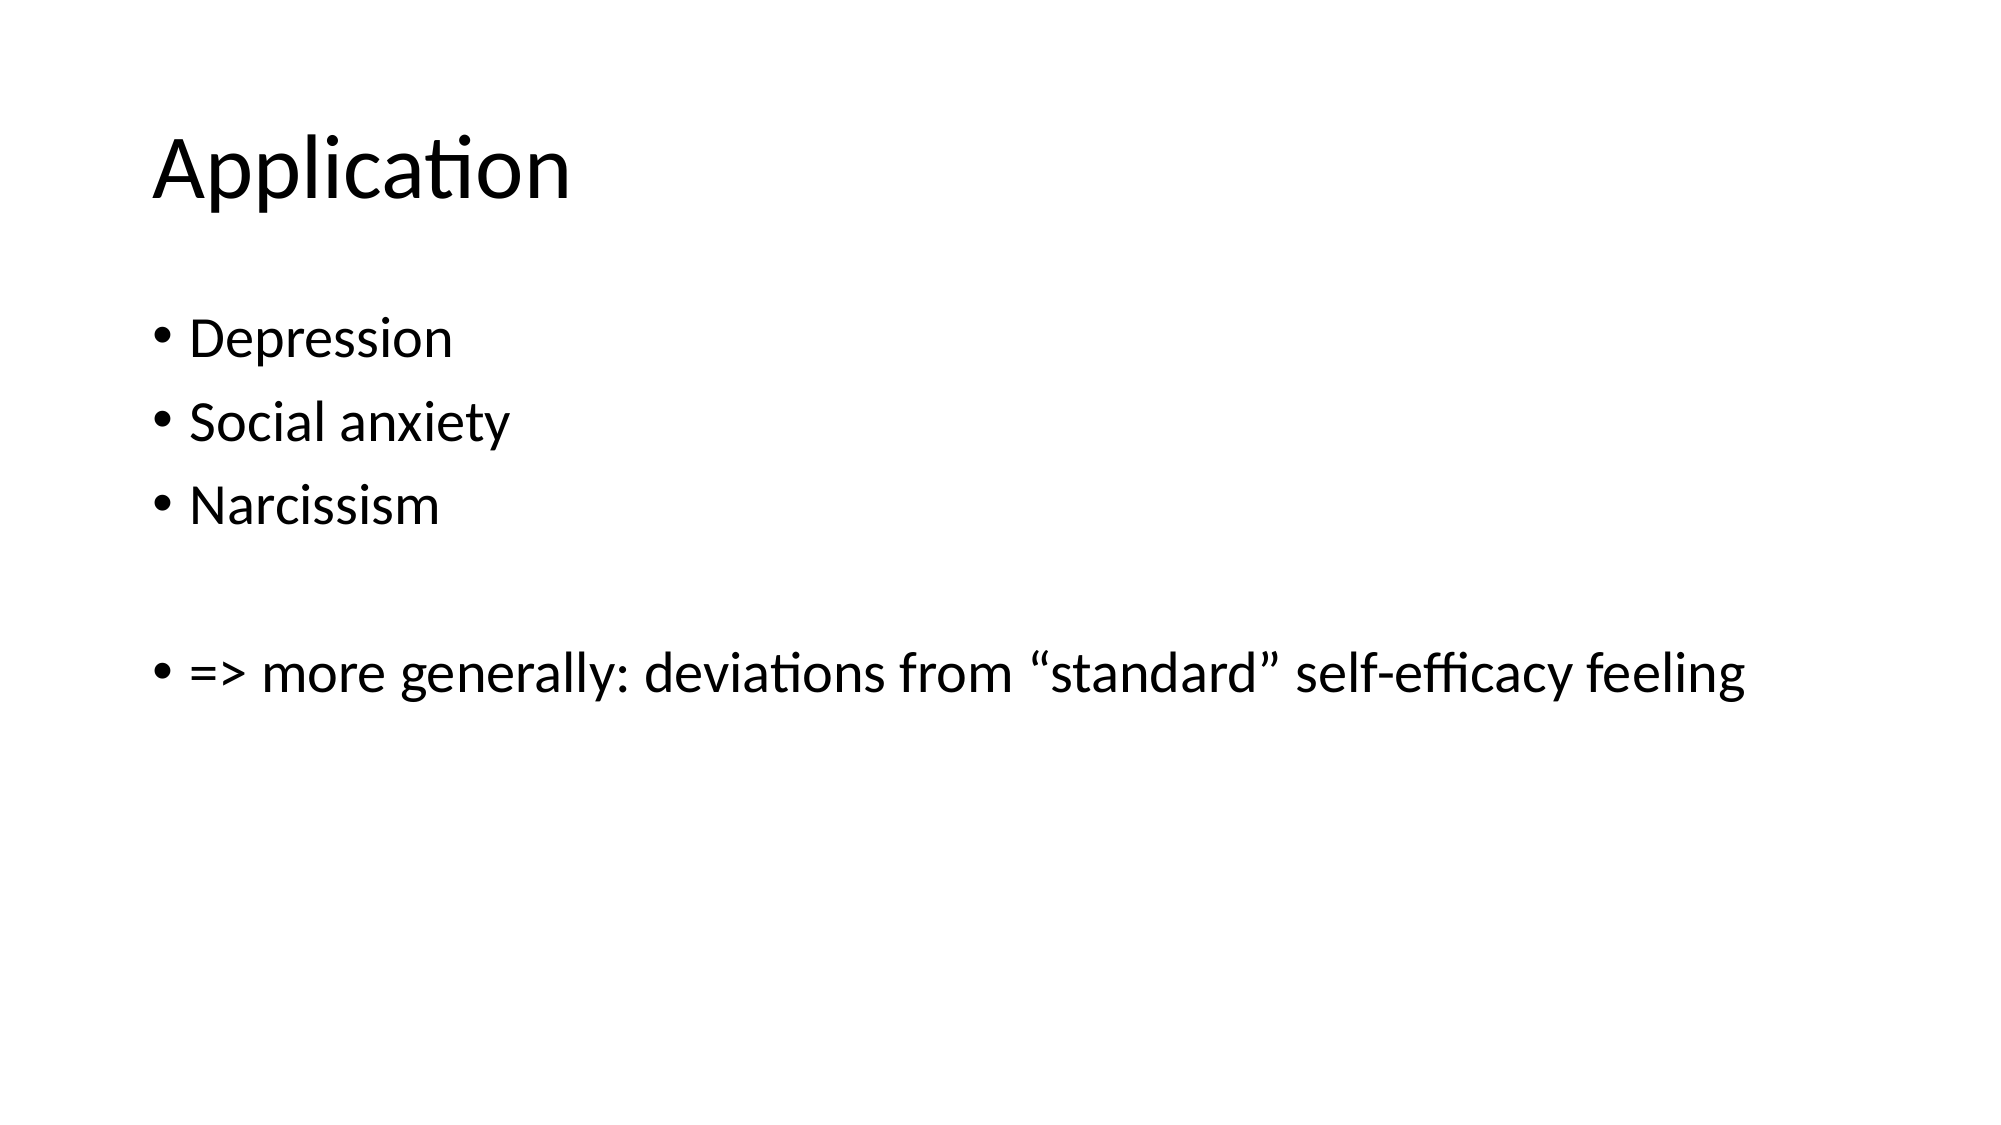

# Application
Depression
Social anxiety
Narcissism

=> more generally: deviations from “standard” self-efficacy feeling